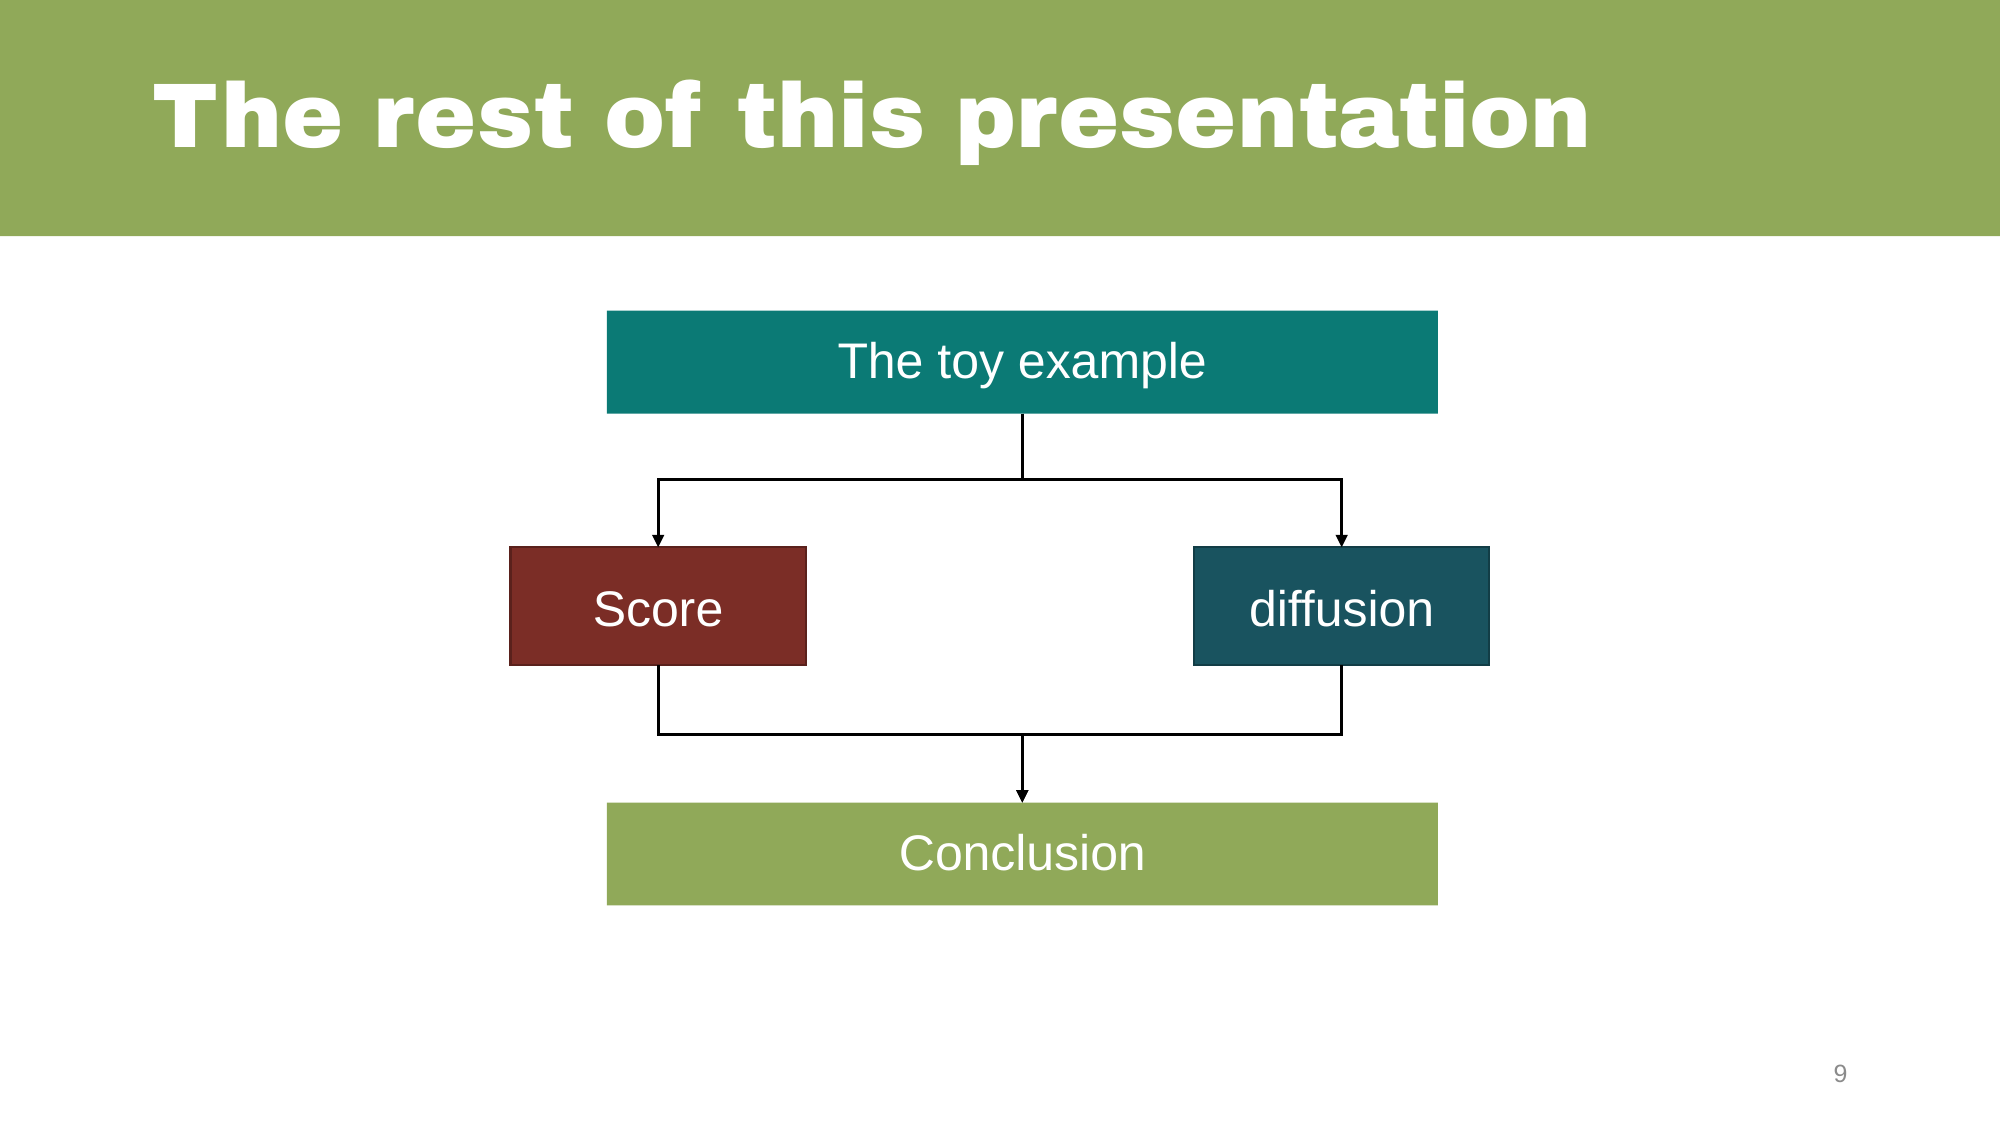

# The rest of this presentation
The toy example
Score
diffusion
Conclusion
9